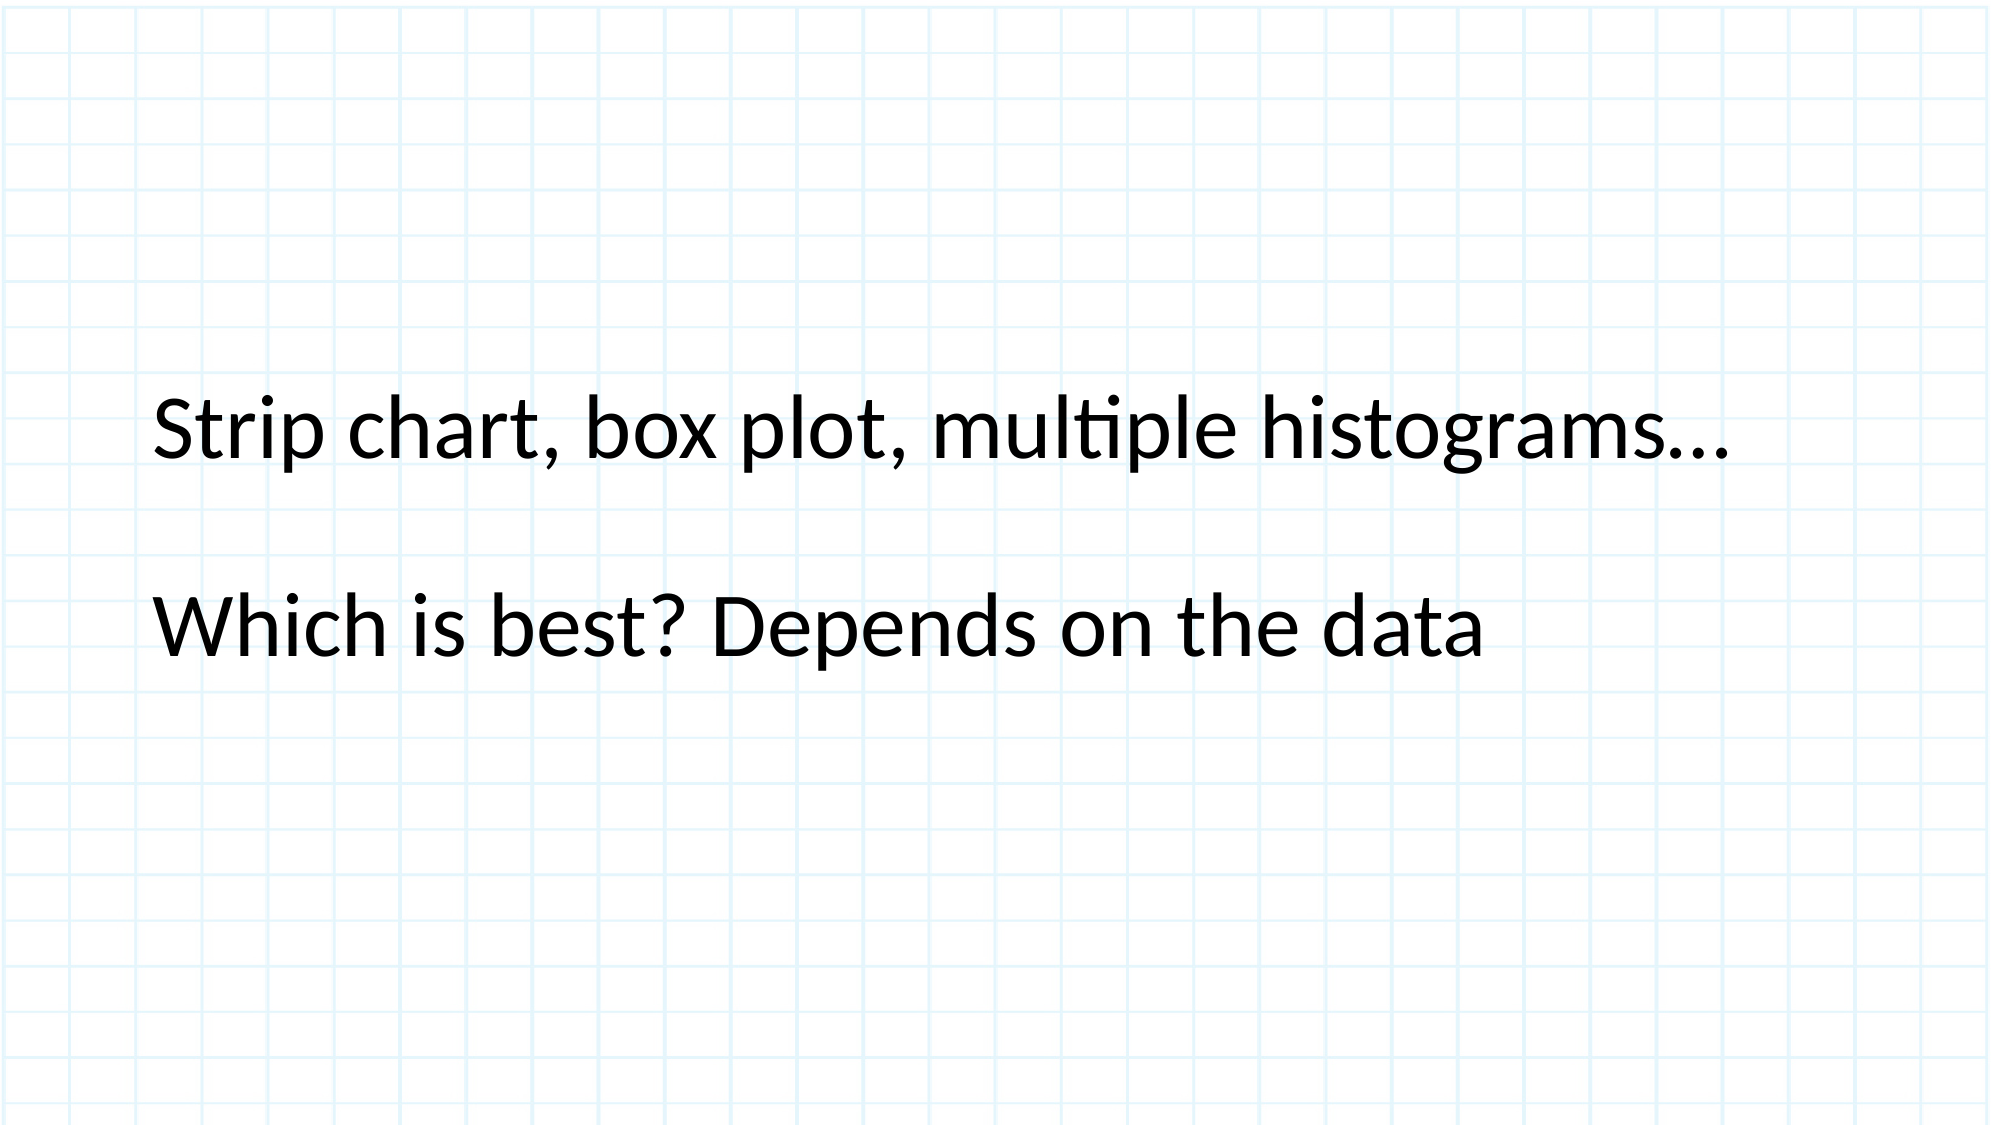

# Strip chart, box plot, multiple histograms… Which is best? Depends on the data